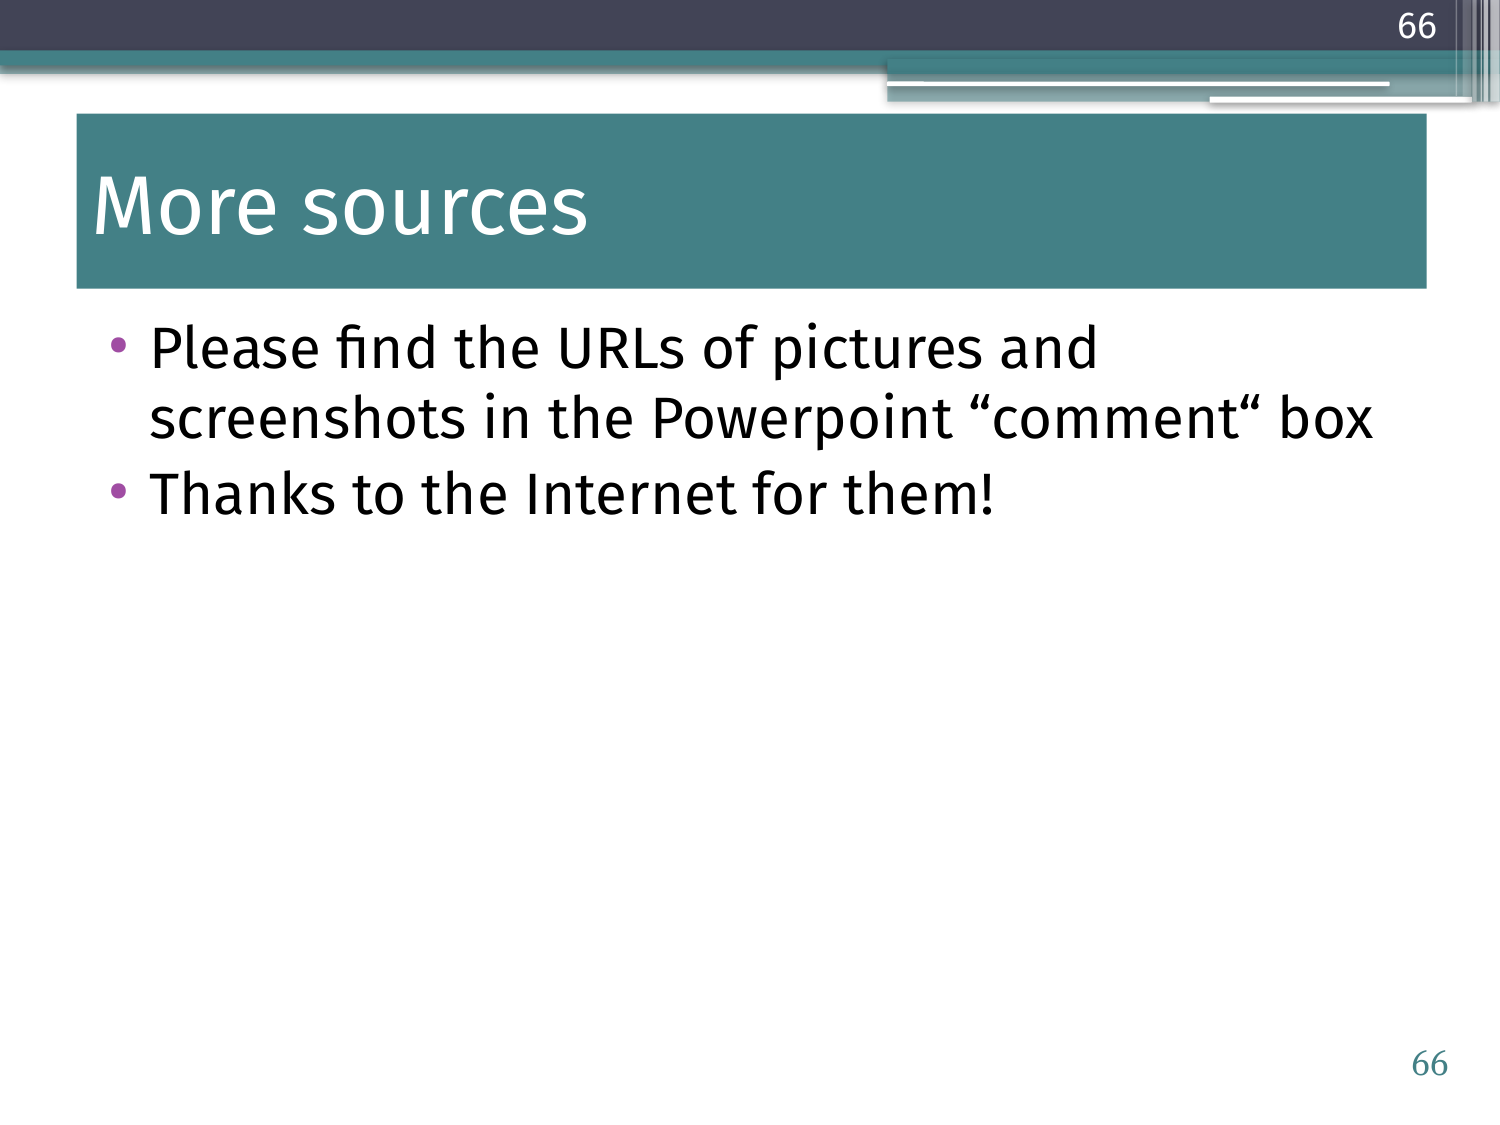

# More sources
Please find the URLs of pictures and screenshots in the Powerpoint “comment“ box
Thanks to the Internet for them!
66